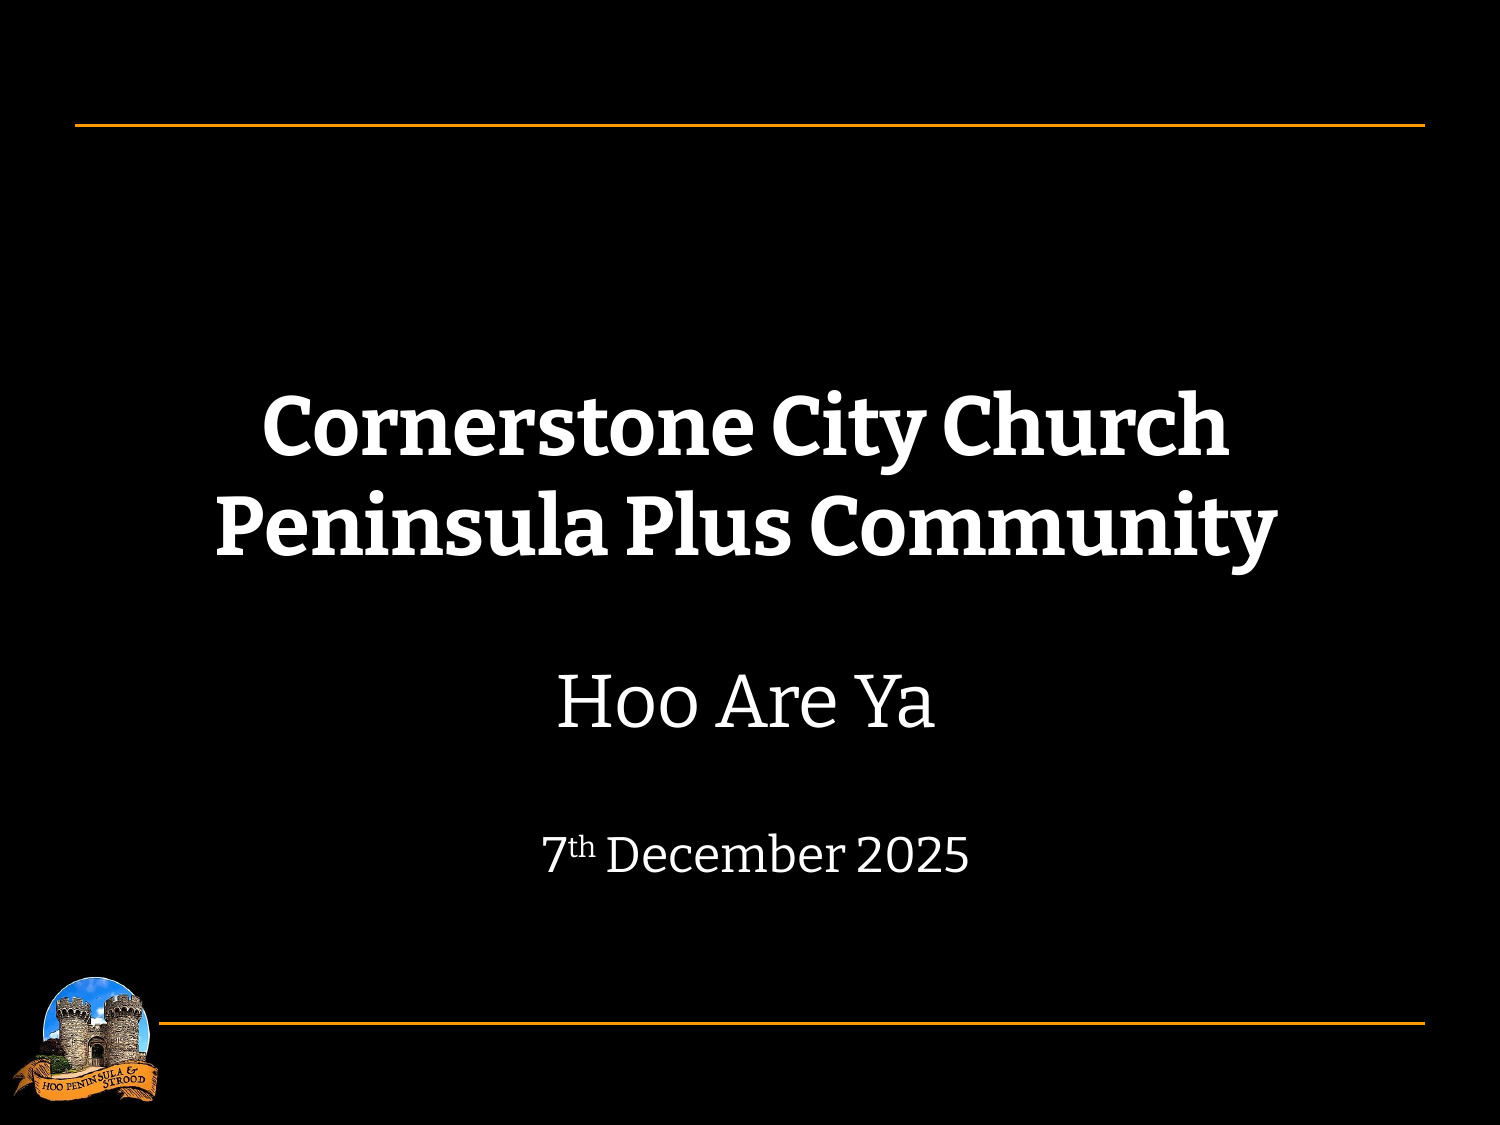

Cornerstone City Church
Peninsula Plus Community
Hoo Are Ya
  7th December 2025